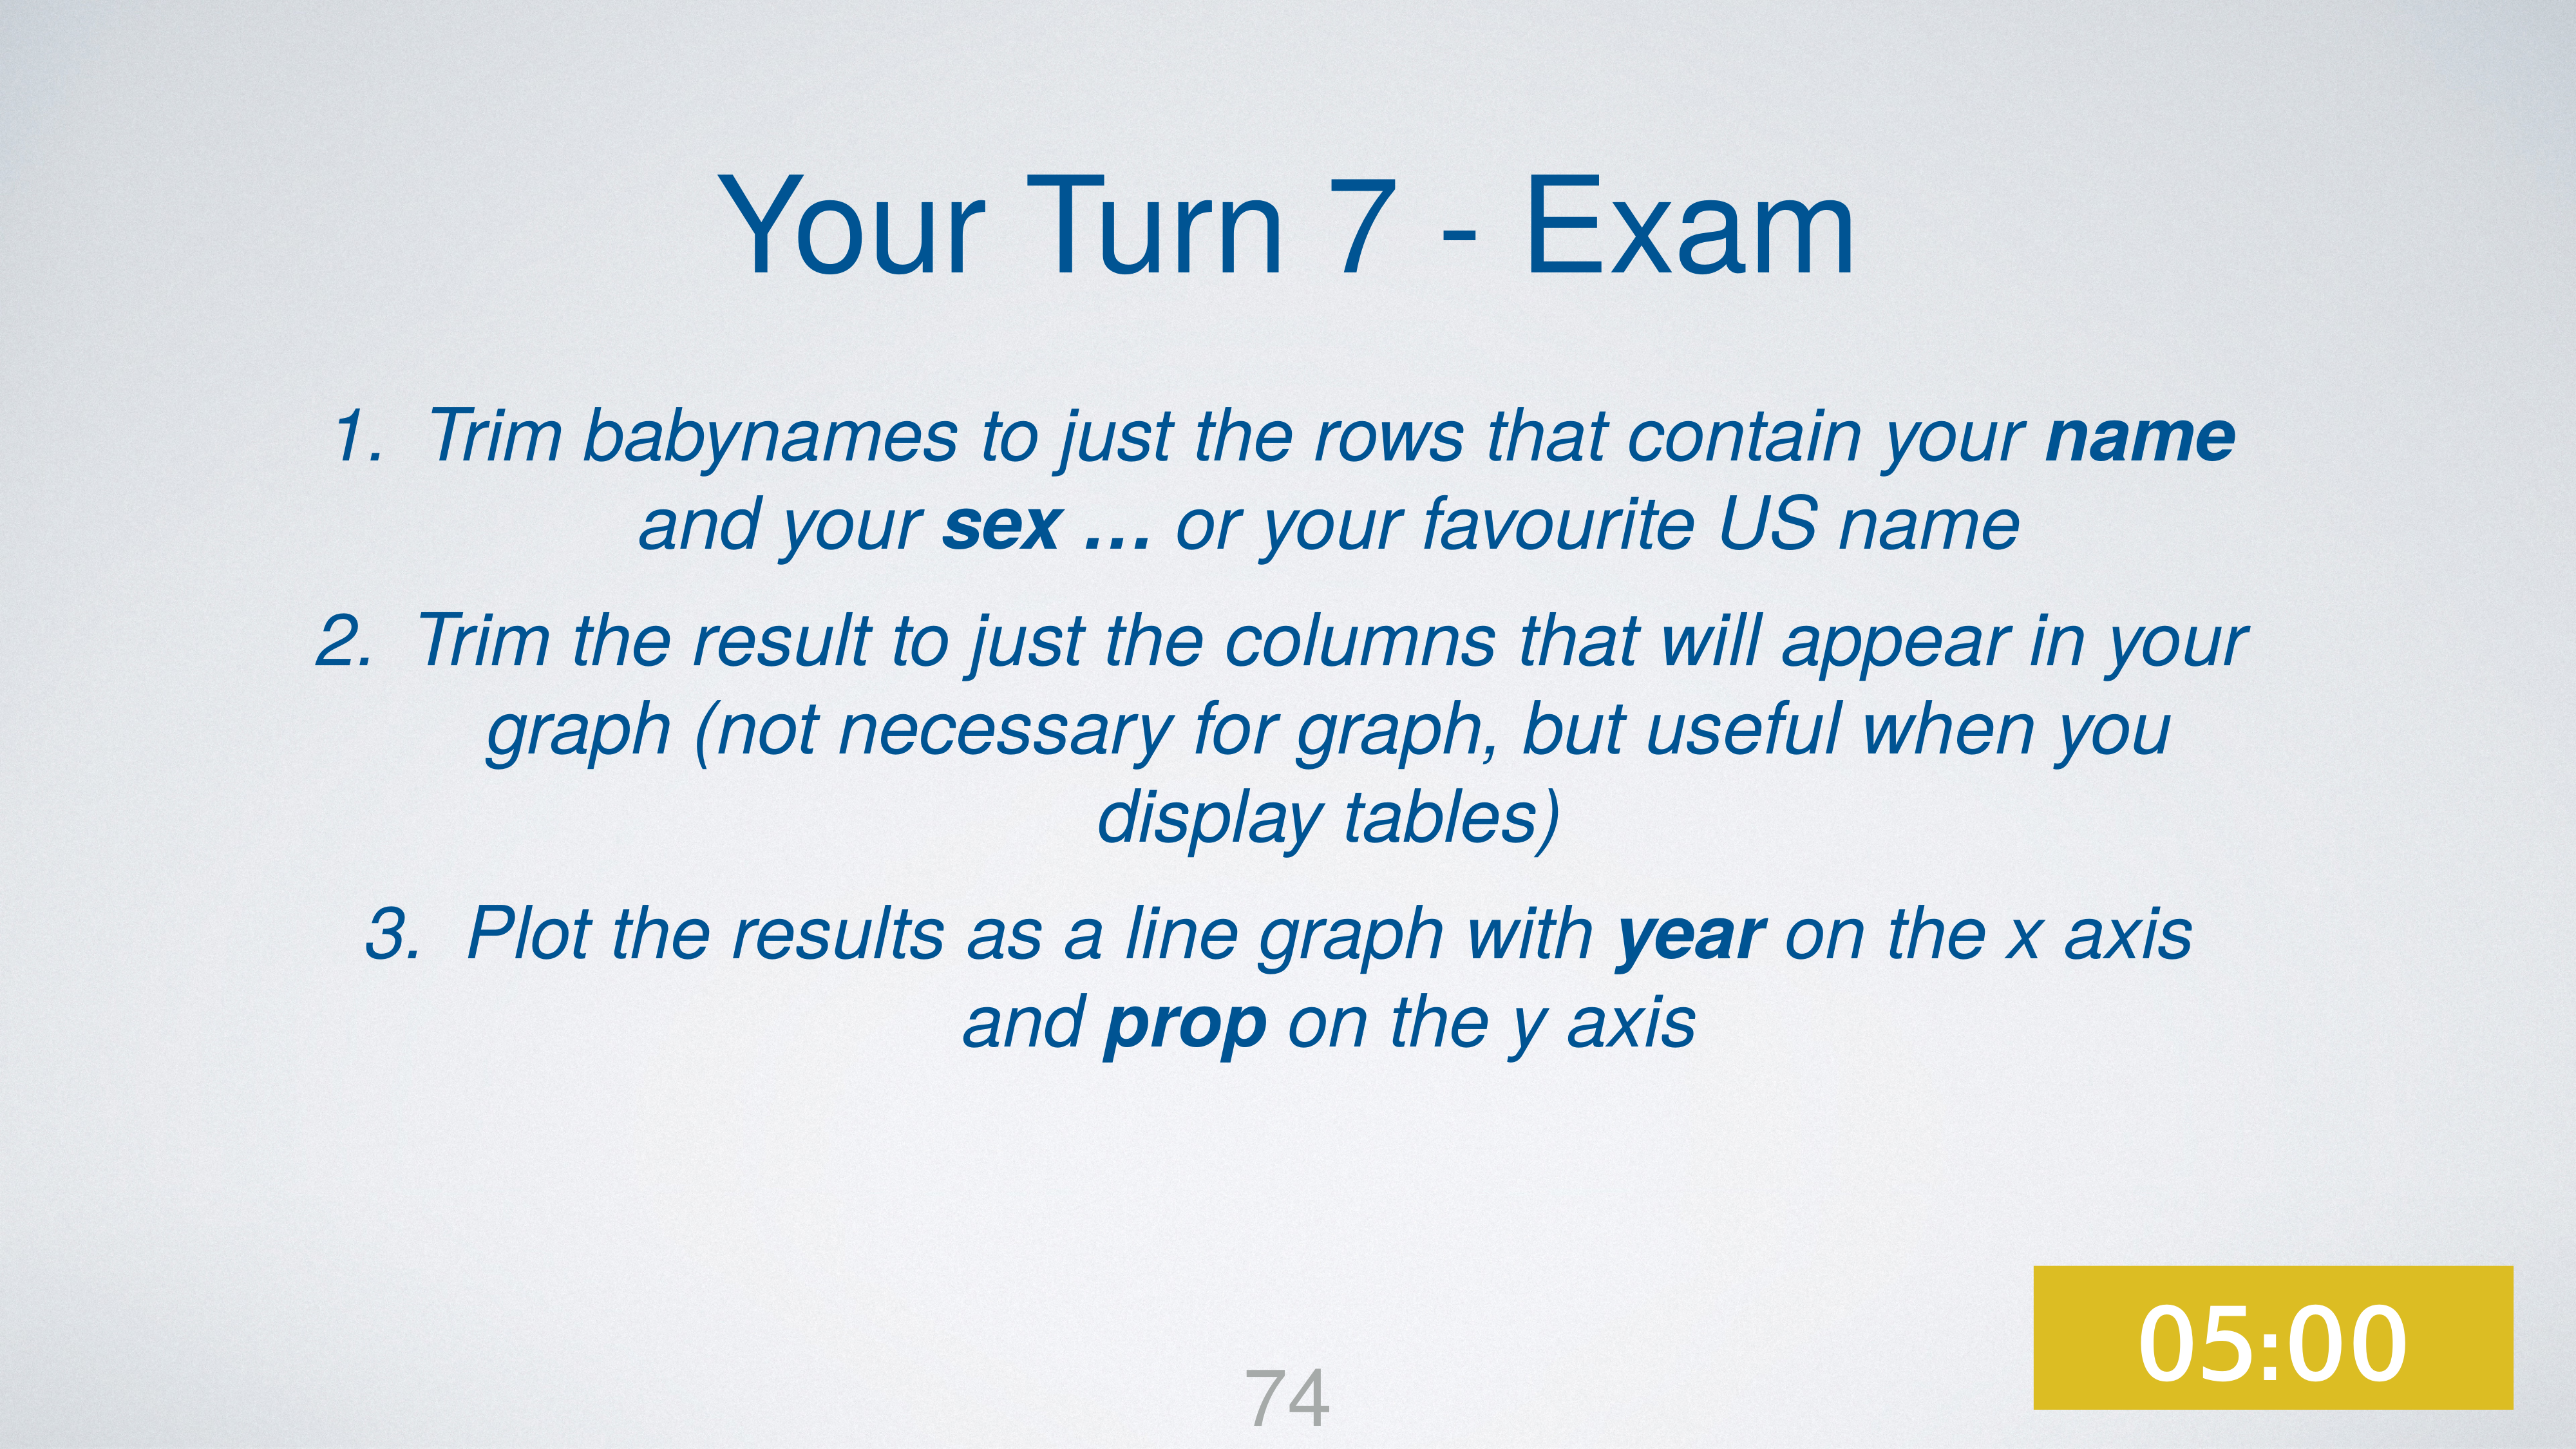

Your Turn 7 - Exam
Trim babynames to just the rows that contain your name and your sex … or your favourite US name
Trim the result to just the columns that will appear in your graph (not necessary for graph, but useful when you display tables)
Plot the results as a line graph with year on the x axis and prop on the y axis
05:00
74